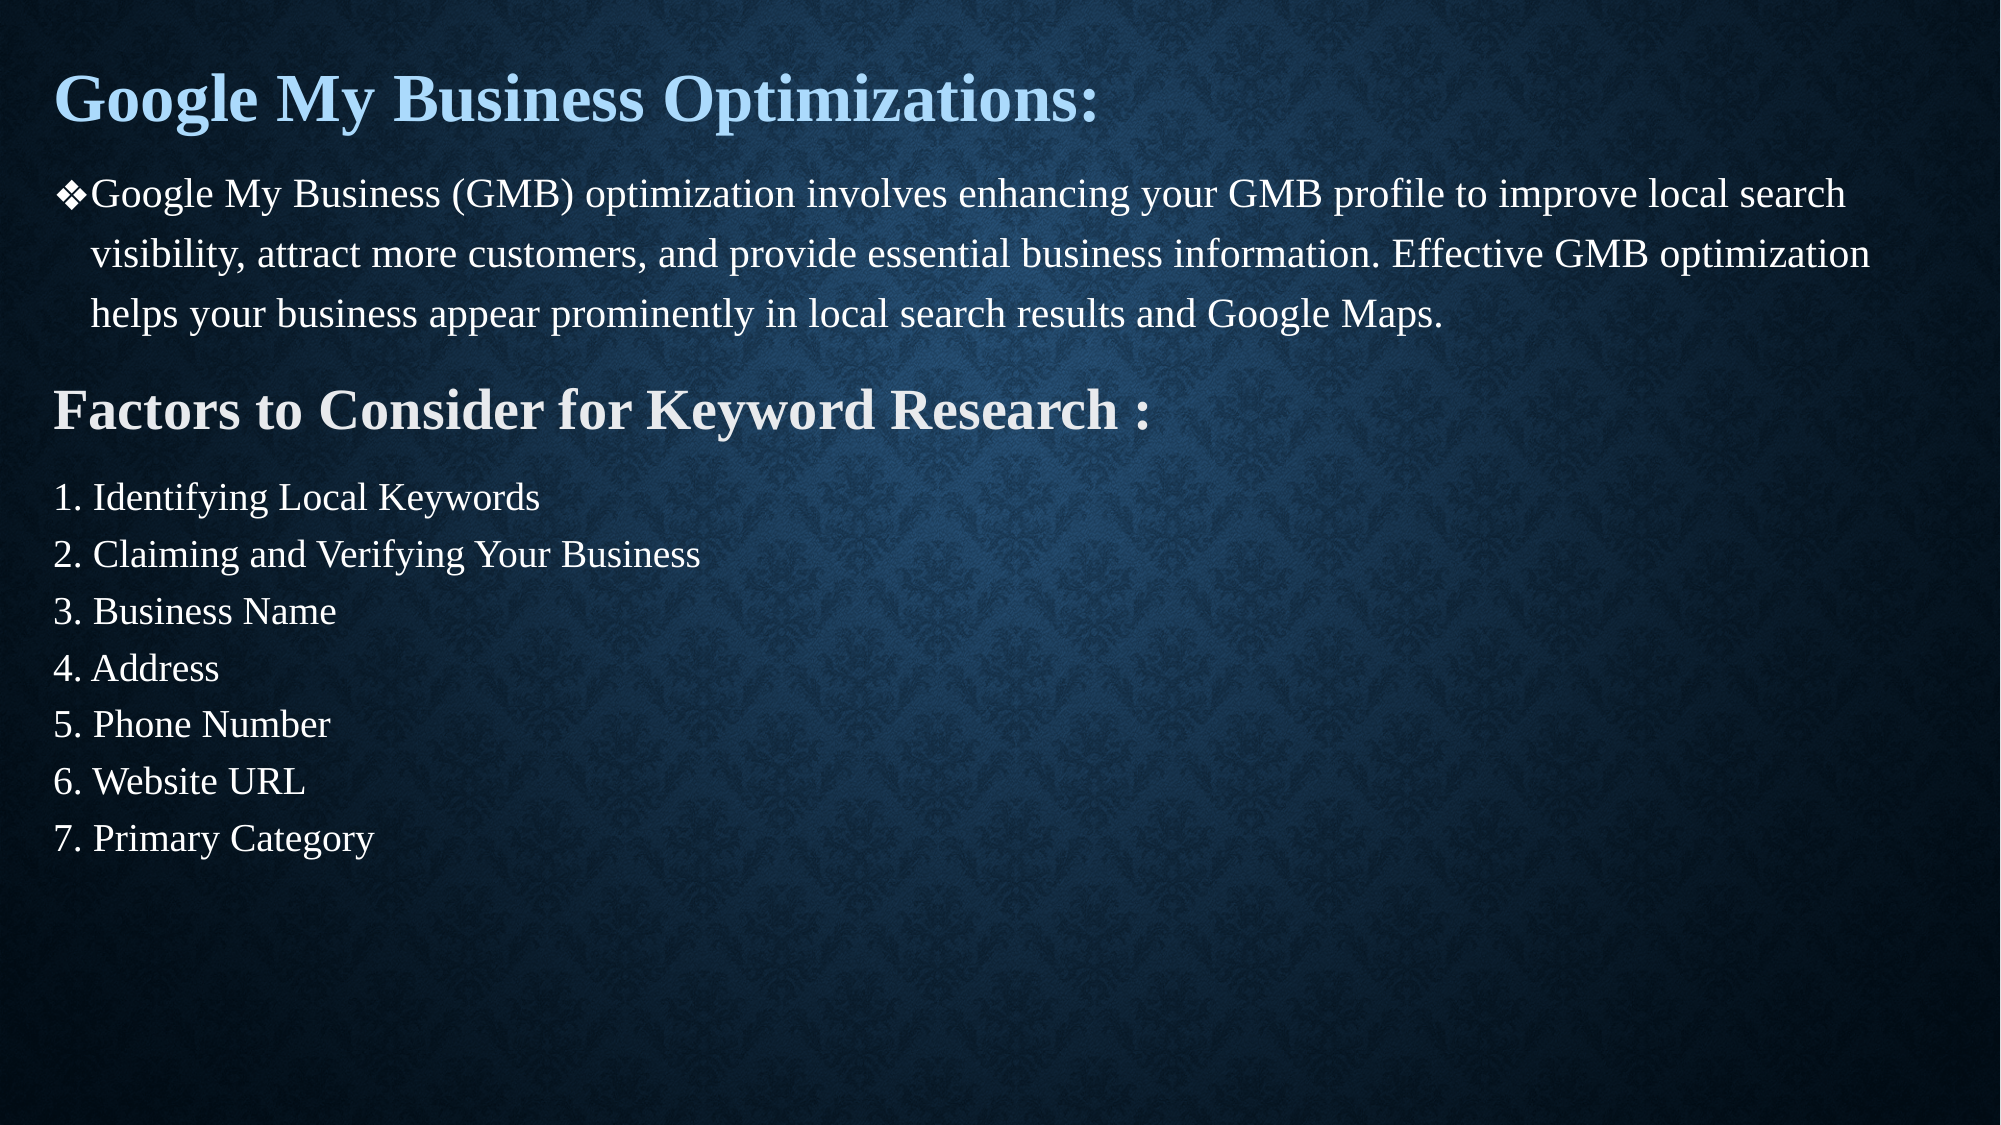

# .
Google My Business Optimizations:
Google My Business (GMB) optimization involves enhancing your GMB profile to improve local search visibility, attract more customers, and provide essential business information. Effective GMB optimization helps your business appear prominently in local search results and Google Maps.
Factors to Consider for Keyword Research :
1. Identifying Local Keywords
2. Claiming and Verifying Your Business
3. Business Name
4. Address
5. Phone Number
6. Website URL
7. Primary Category